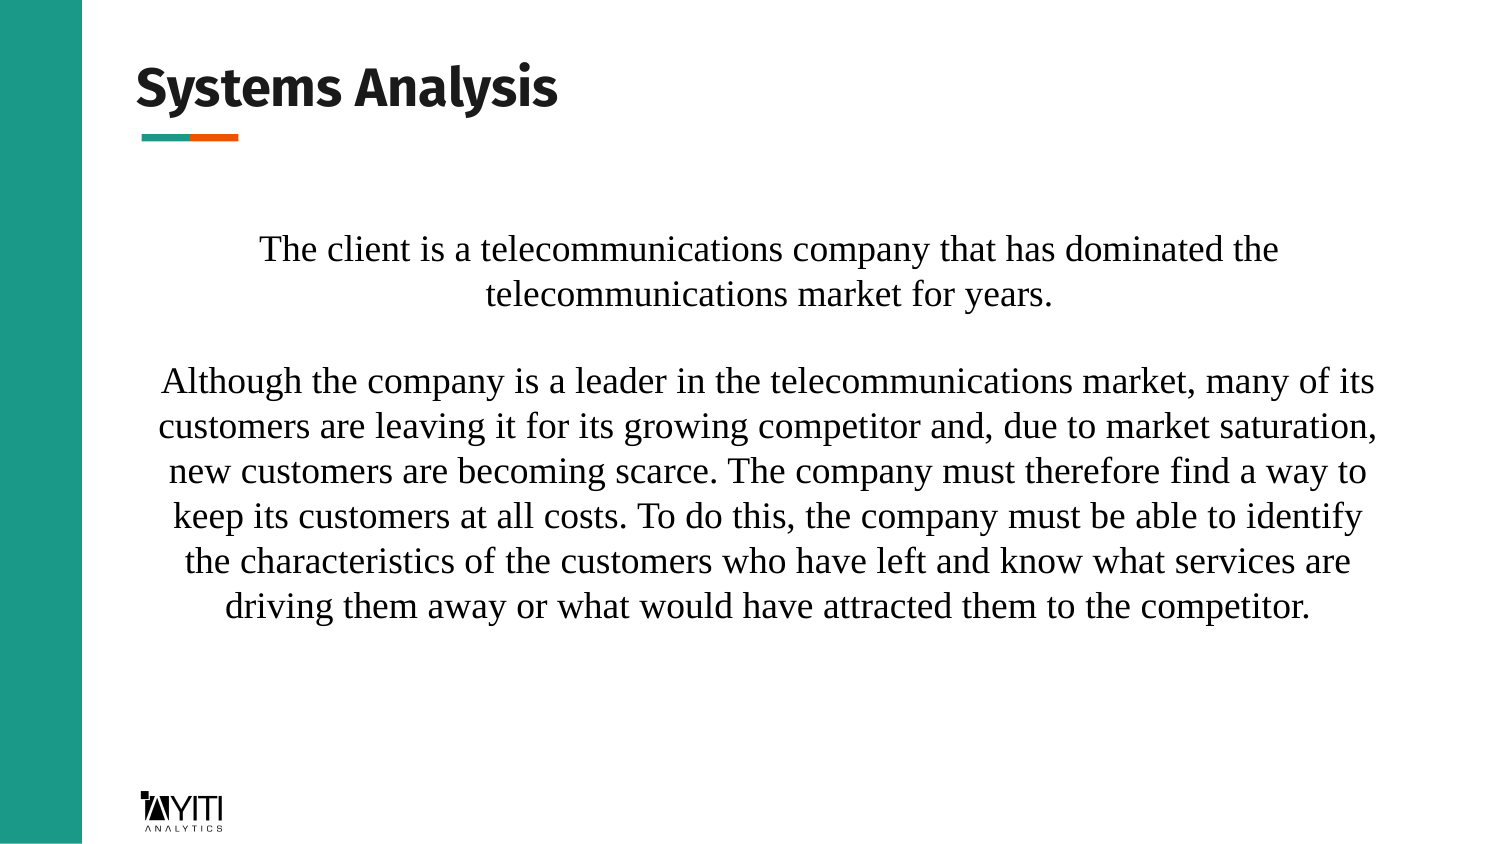

# Systems Analysis
The client is a telecommunications company that has dominated the telecommunications market for years.

Although the company is a leader in the telecommunications market, many of its customers are leaving it for its growing competitor and, due to market saturation, new customers are becoming scarce. The company must therefore find a way to keep its customers at all costs. To do this, the company must be able to identify the characteristics of the customers who have left and know what services are driving them away or what would have attracted them to the competitor.